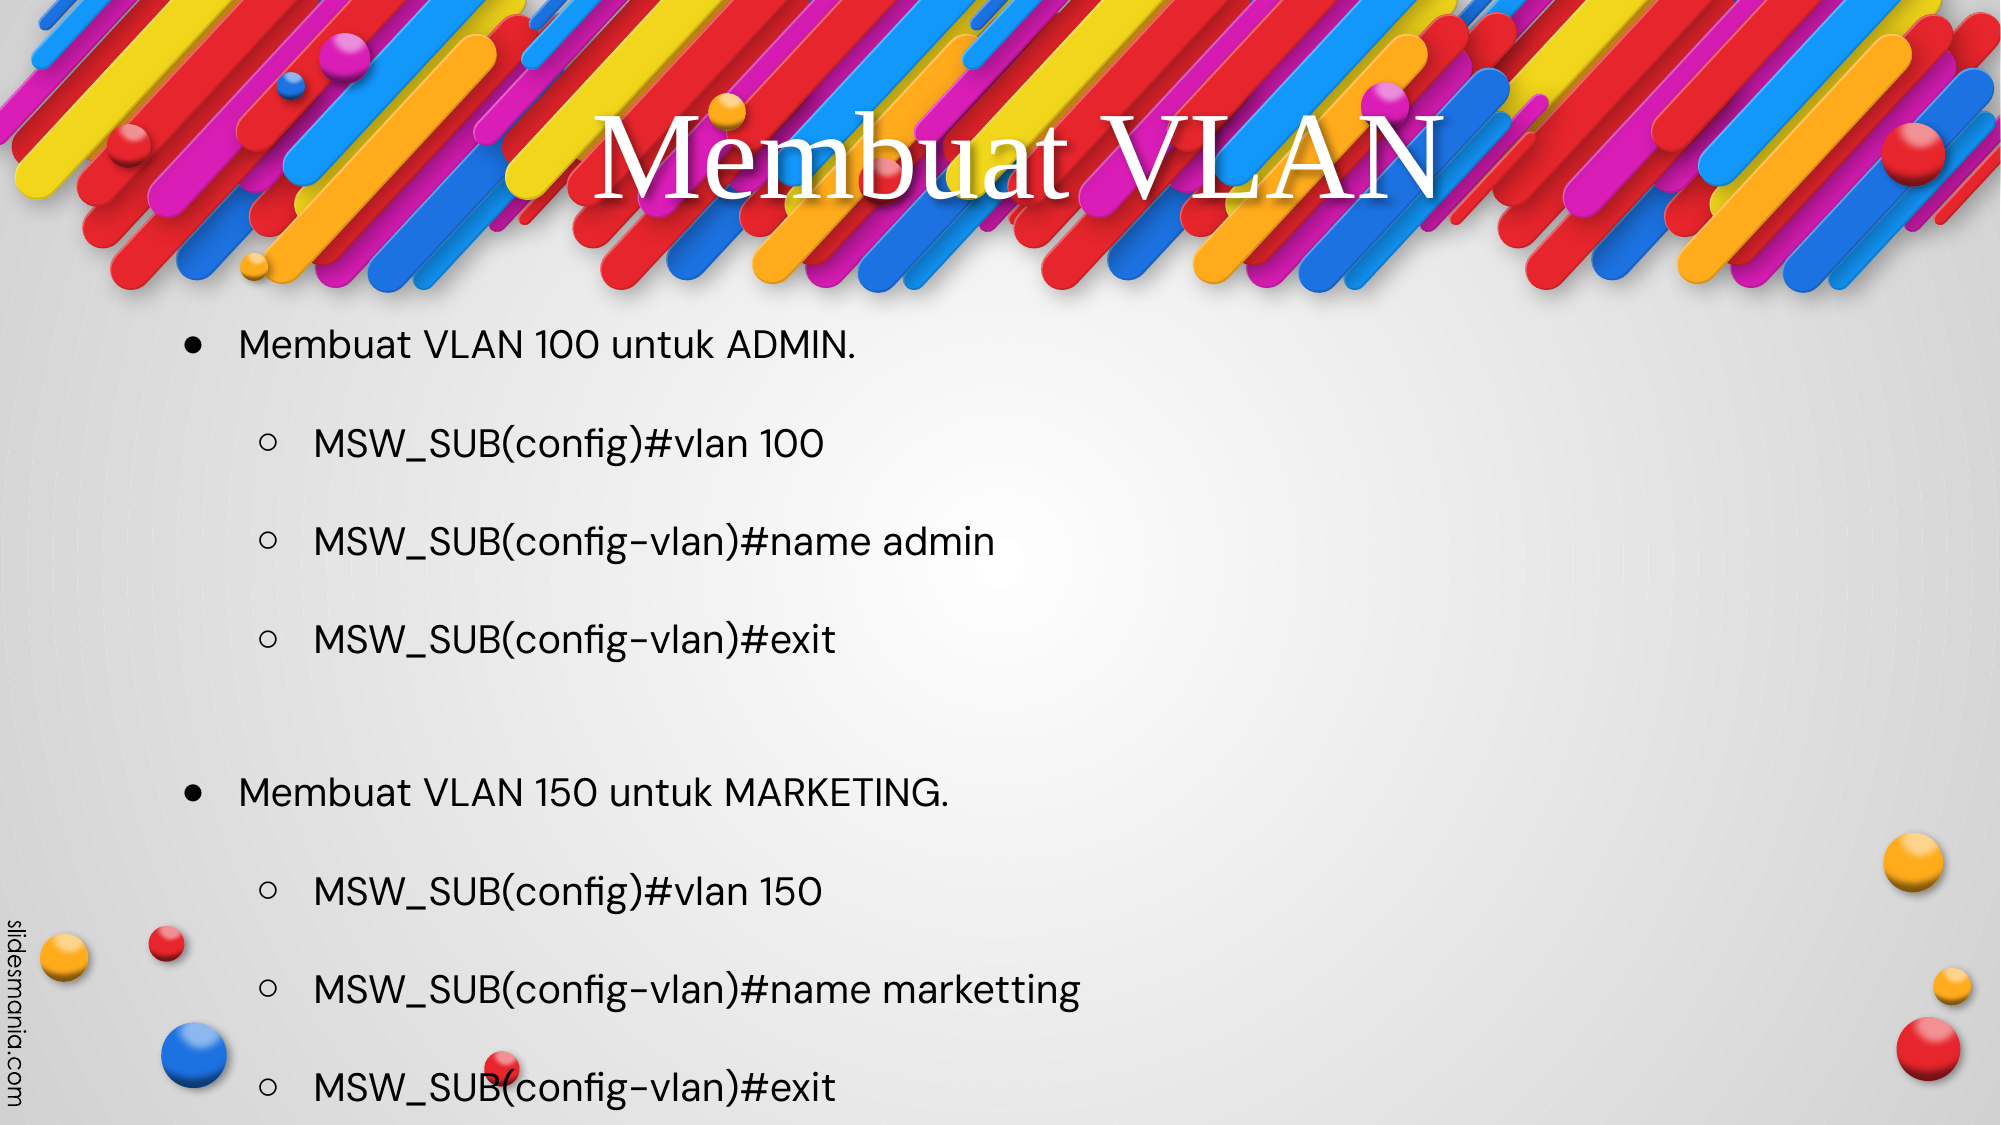

# Membuat VLAN
Membuat VLAN 100 untuk ADMIN.
MSW_SUB(config)#vlan 100
MSW_SUB(config-vlan)#name admin
MSW_SUB(config-vlan)#exit

Membuat VLAN 150 untuk MARKETING.
MSW_SUB(config)#vlan 150
MSW_SUB(config-vlan)#name marketting
MSW_SUB(config-vlan)#exit